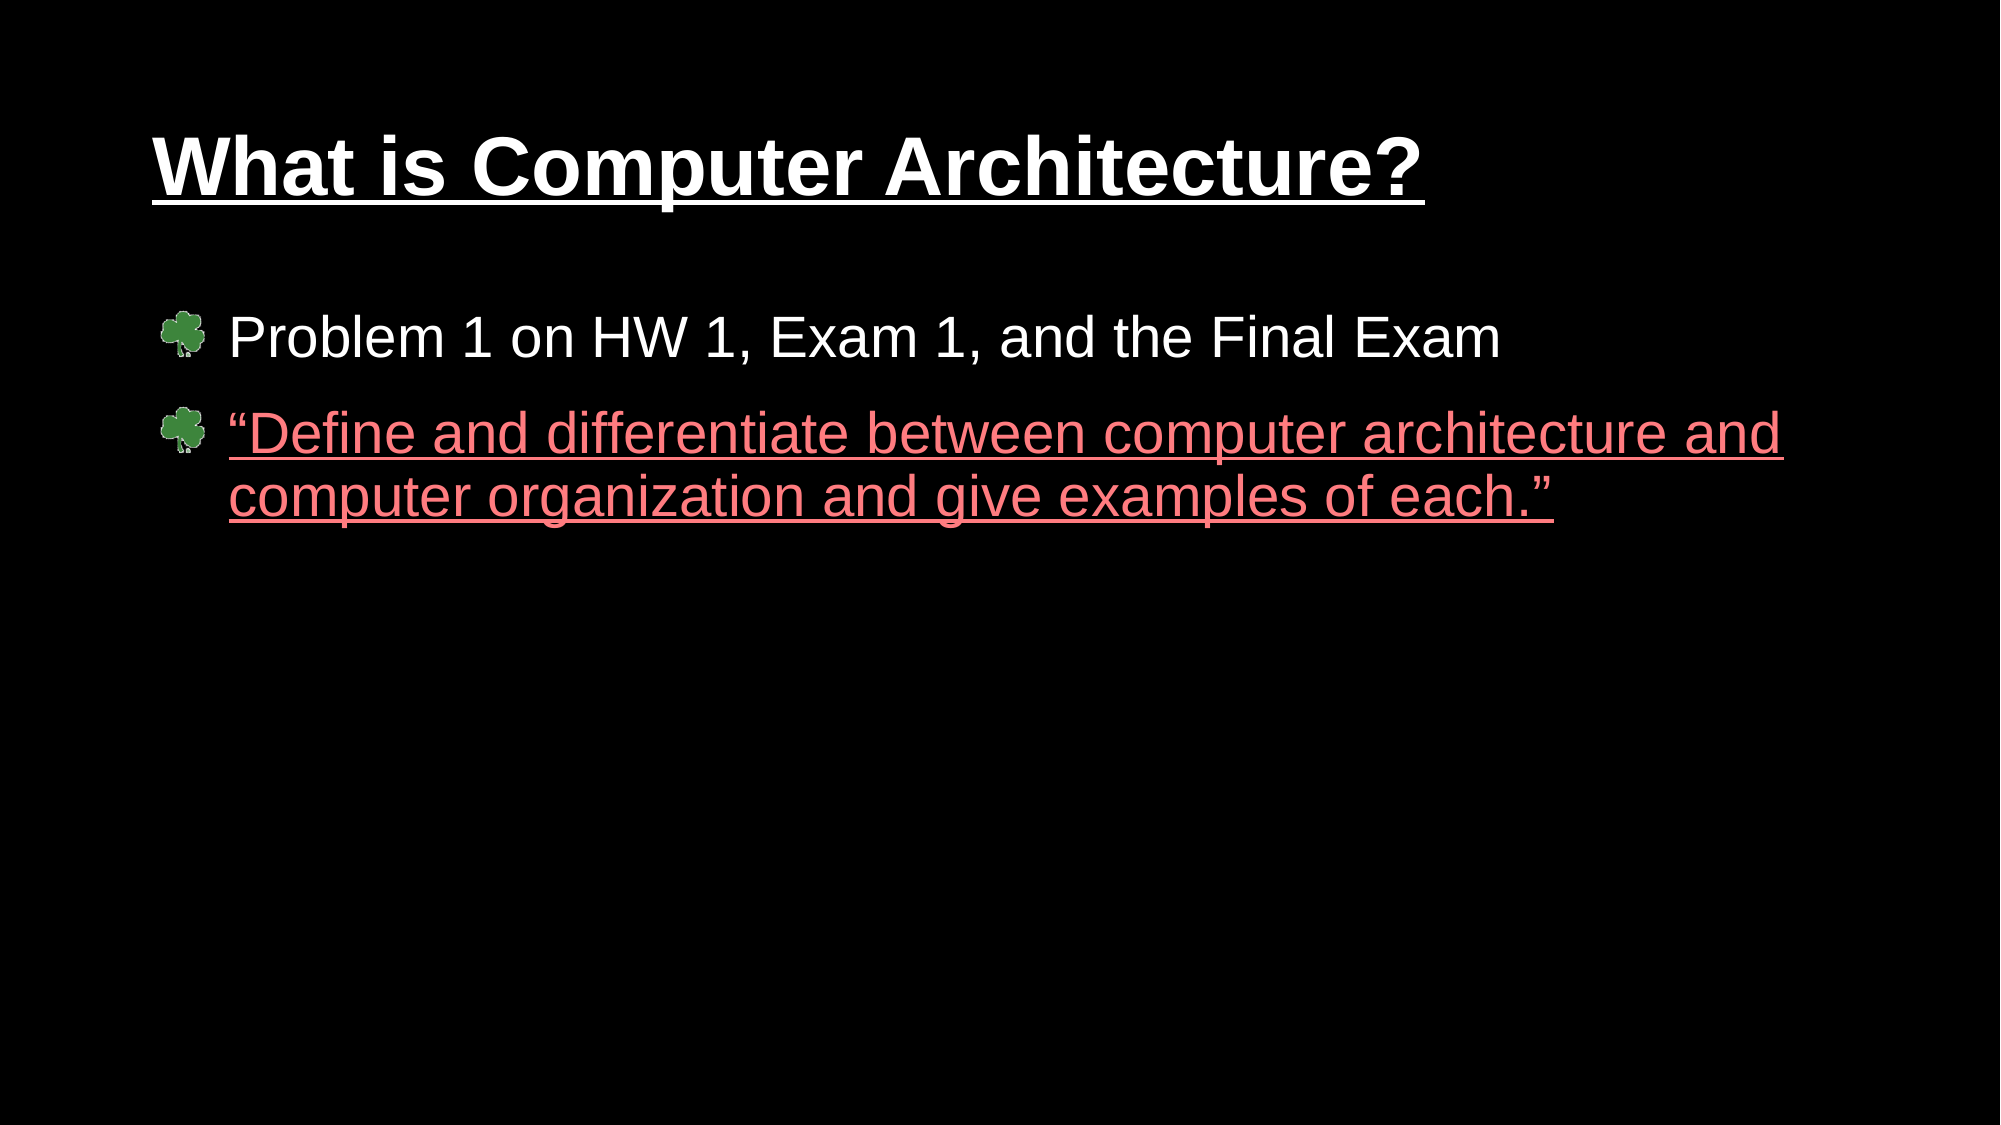

# What is Computer Architecture?
Problem 1 on HW 1, Exam 1, and the Final Exam
“Define and differentiate between computer architecture and computer organization and give examples of each.”